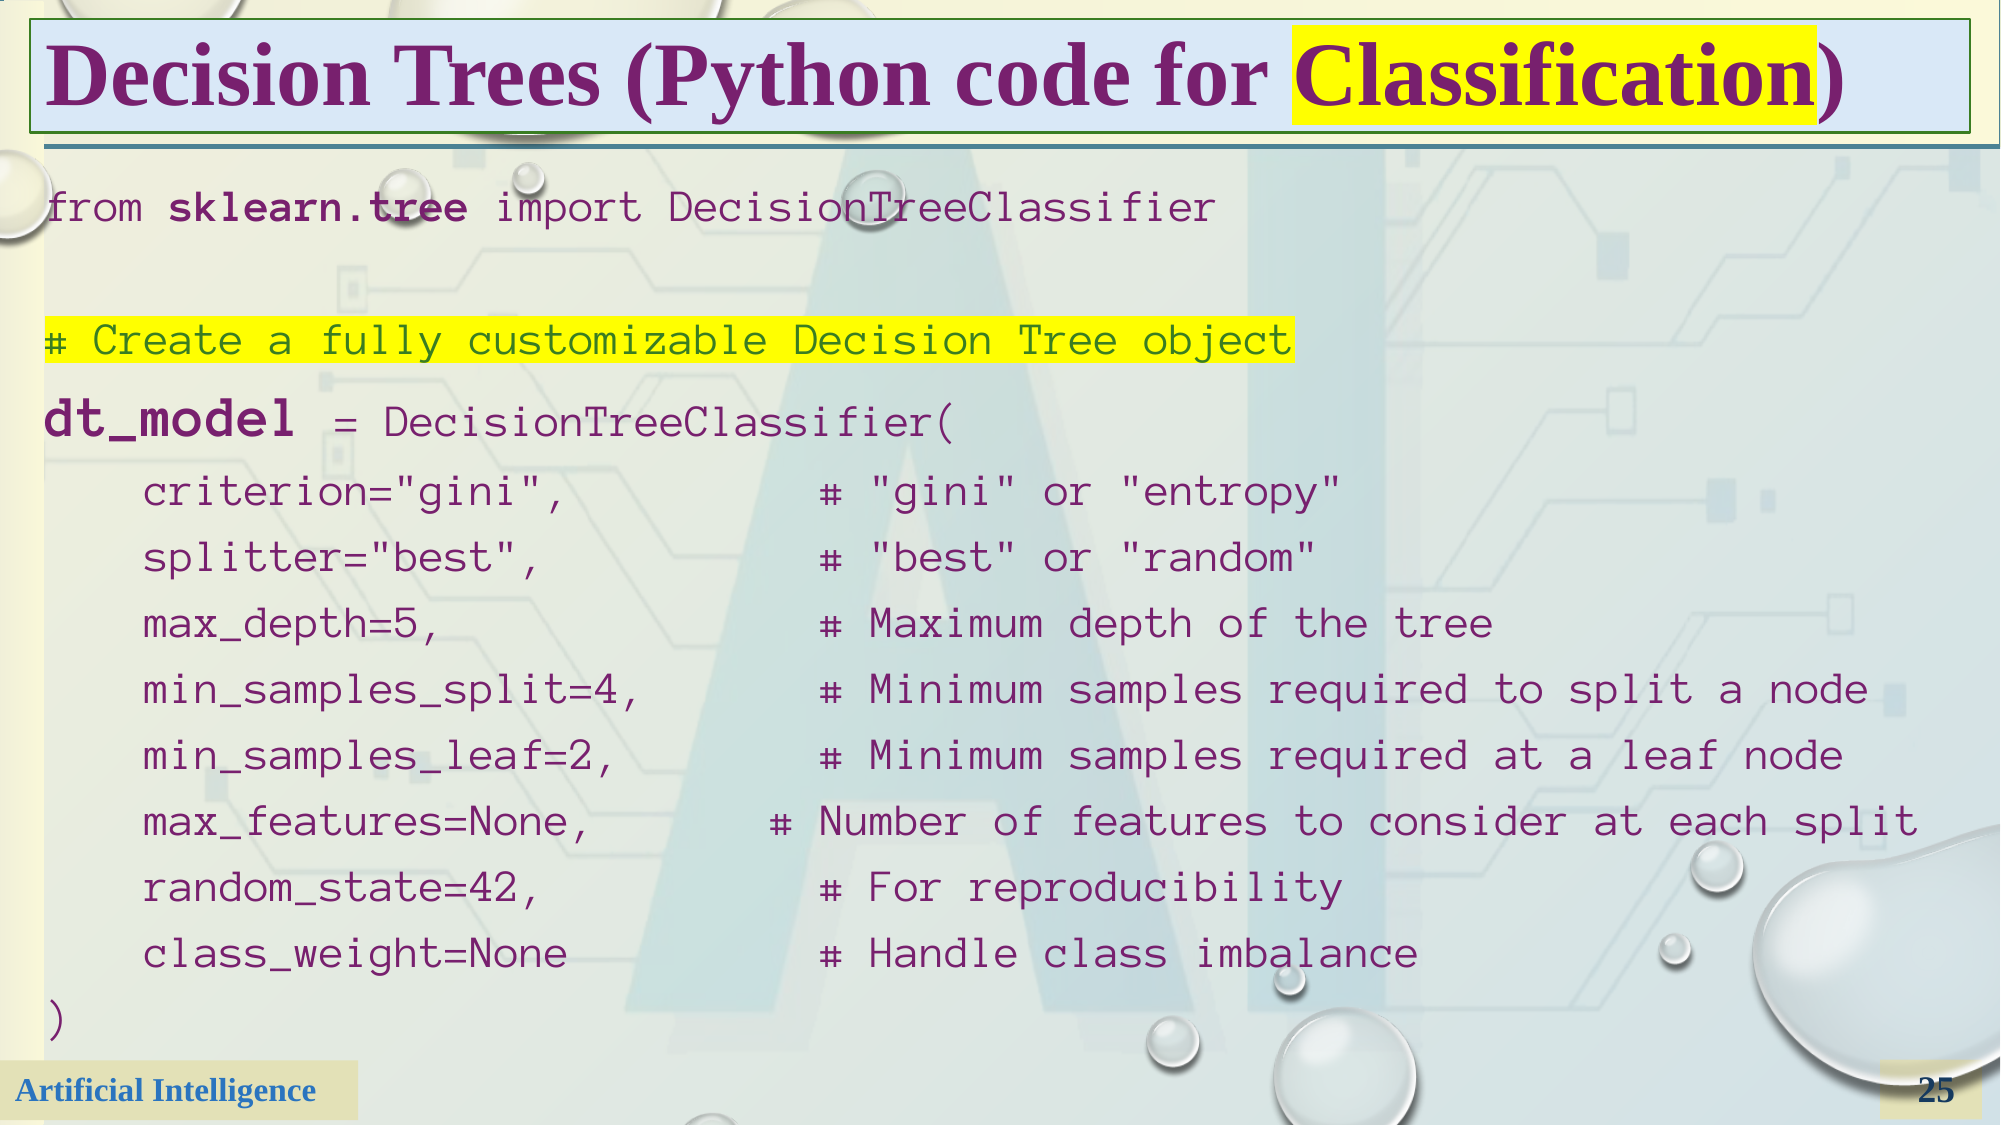

# Decision Trees (Python code for Classification)
from sklearn.tree import DecisionTreeClassifier

# Create a fully customizable Decision Tree object
dt_model = DecisionTreeClassifier(
    criterion="gini",          # "gini" or "entropy"
    splitter="best",           # "best" or "random"
    max_depth=5,               # Maximum depth of the tree
    min_samples_split=4,       # Minimum samples required to split a node
    min_samples_leaf=2,        # Minimum samples required at a leaf node
    max_features=None,       # Number of features to consider at each split
    random_state=42,           # For reproducibility
    class_weight=None          # Handle class imbalance
)

25